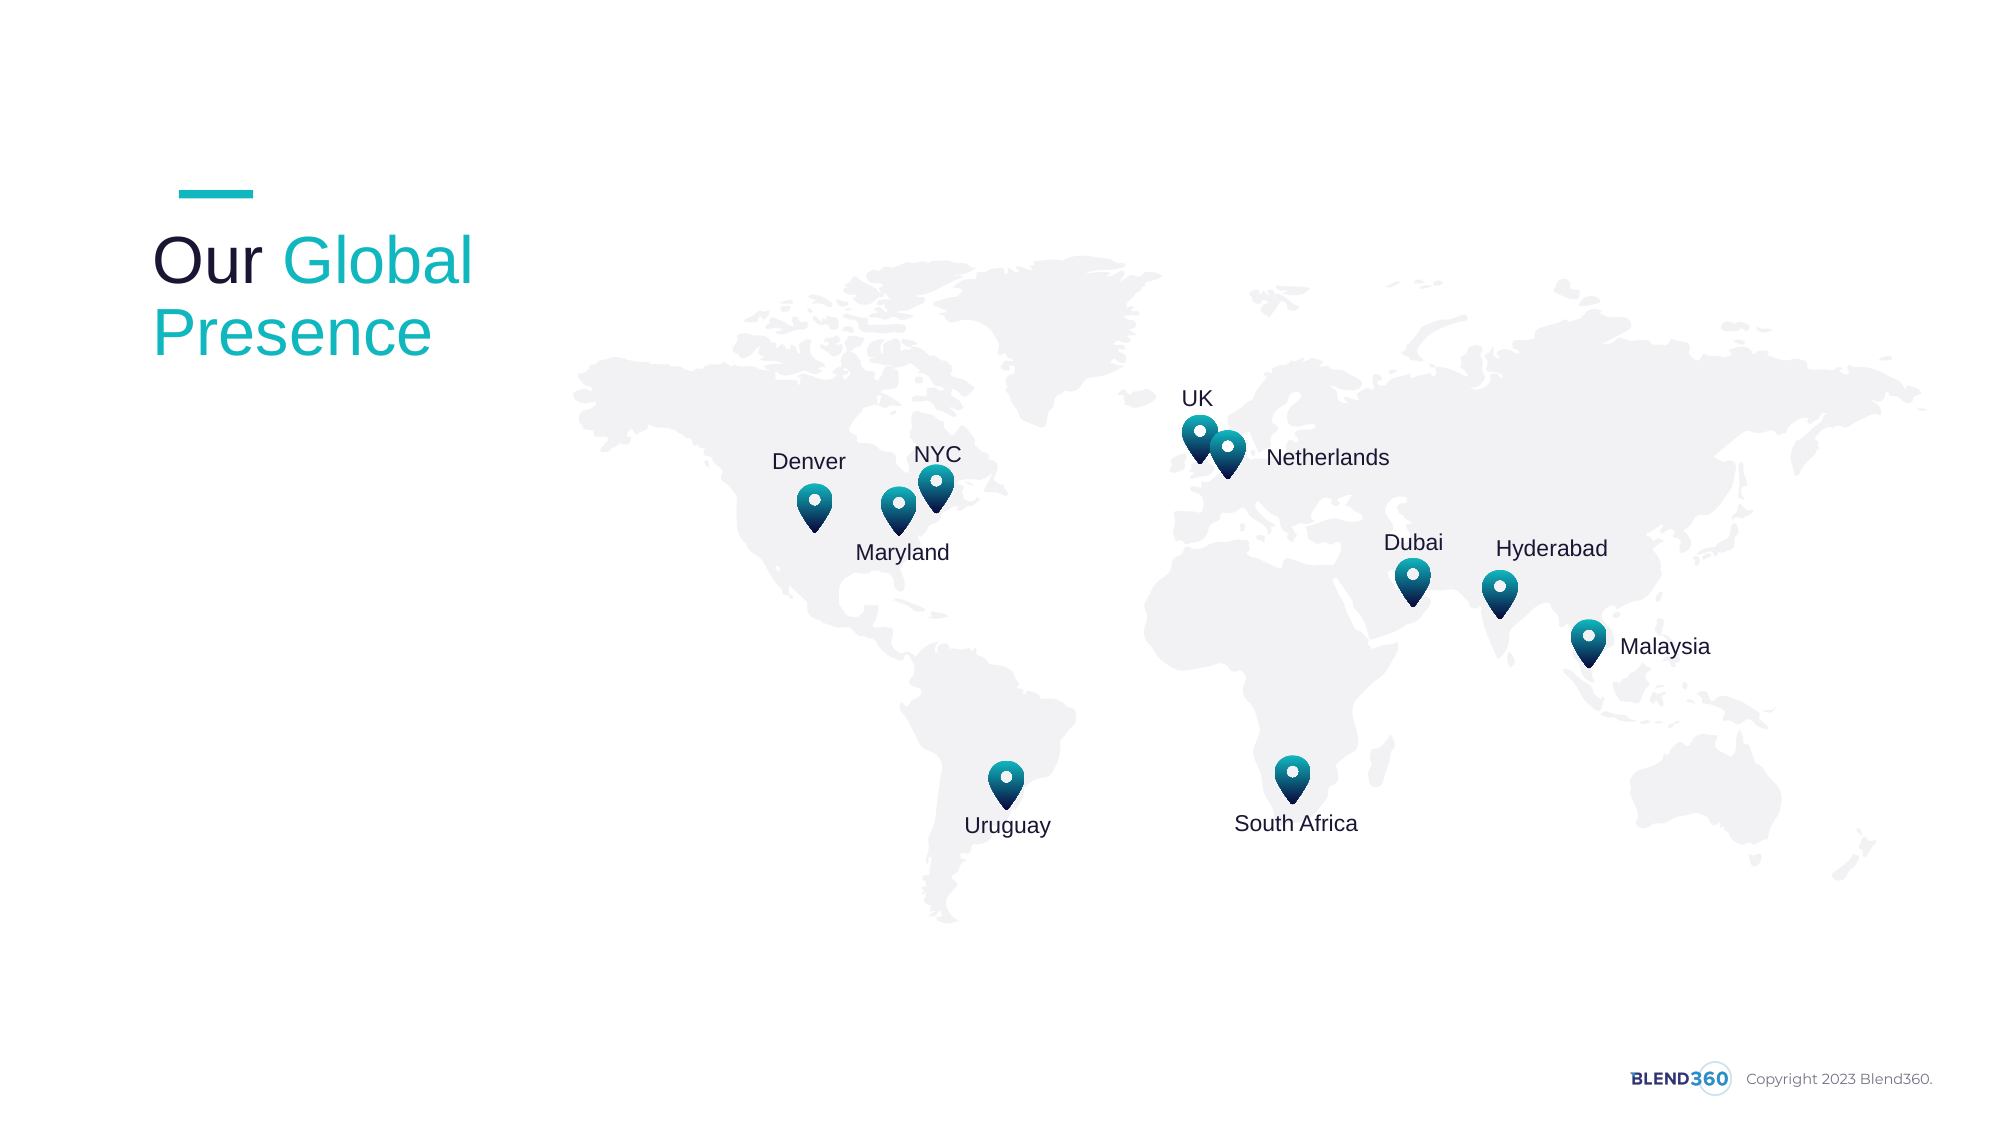

# Our Global Presence

UK

NYC
Netherlands
Denver

Dubai
Hyderabad
Maryland

Malaysia

South Africa
Uruguay